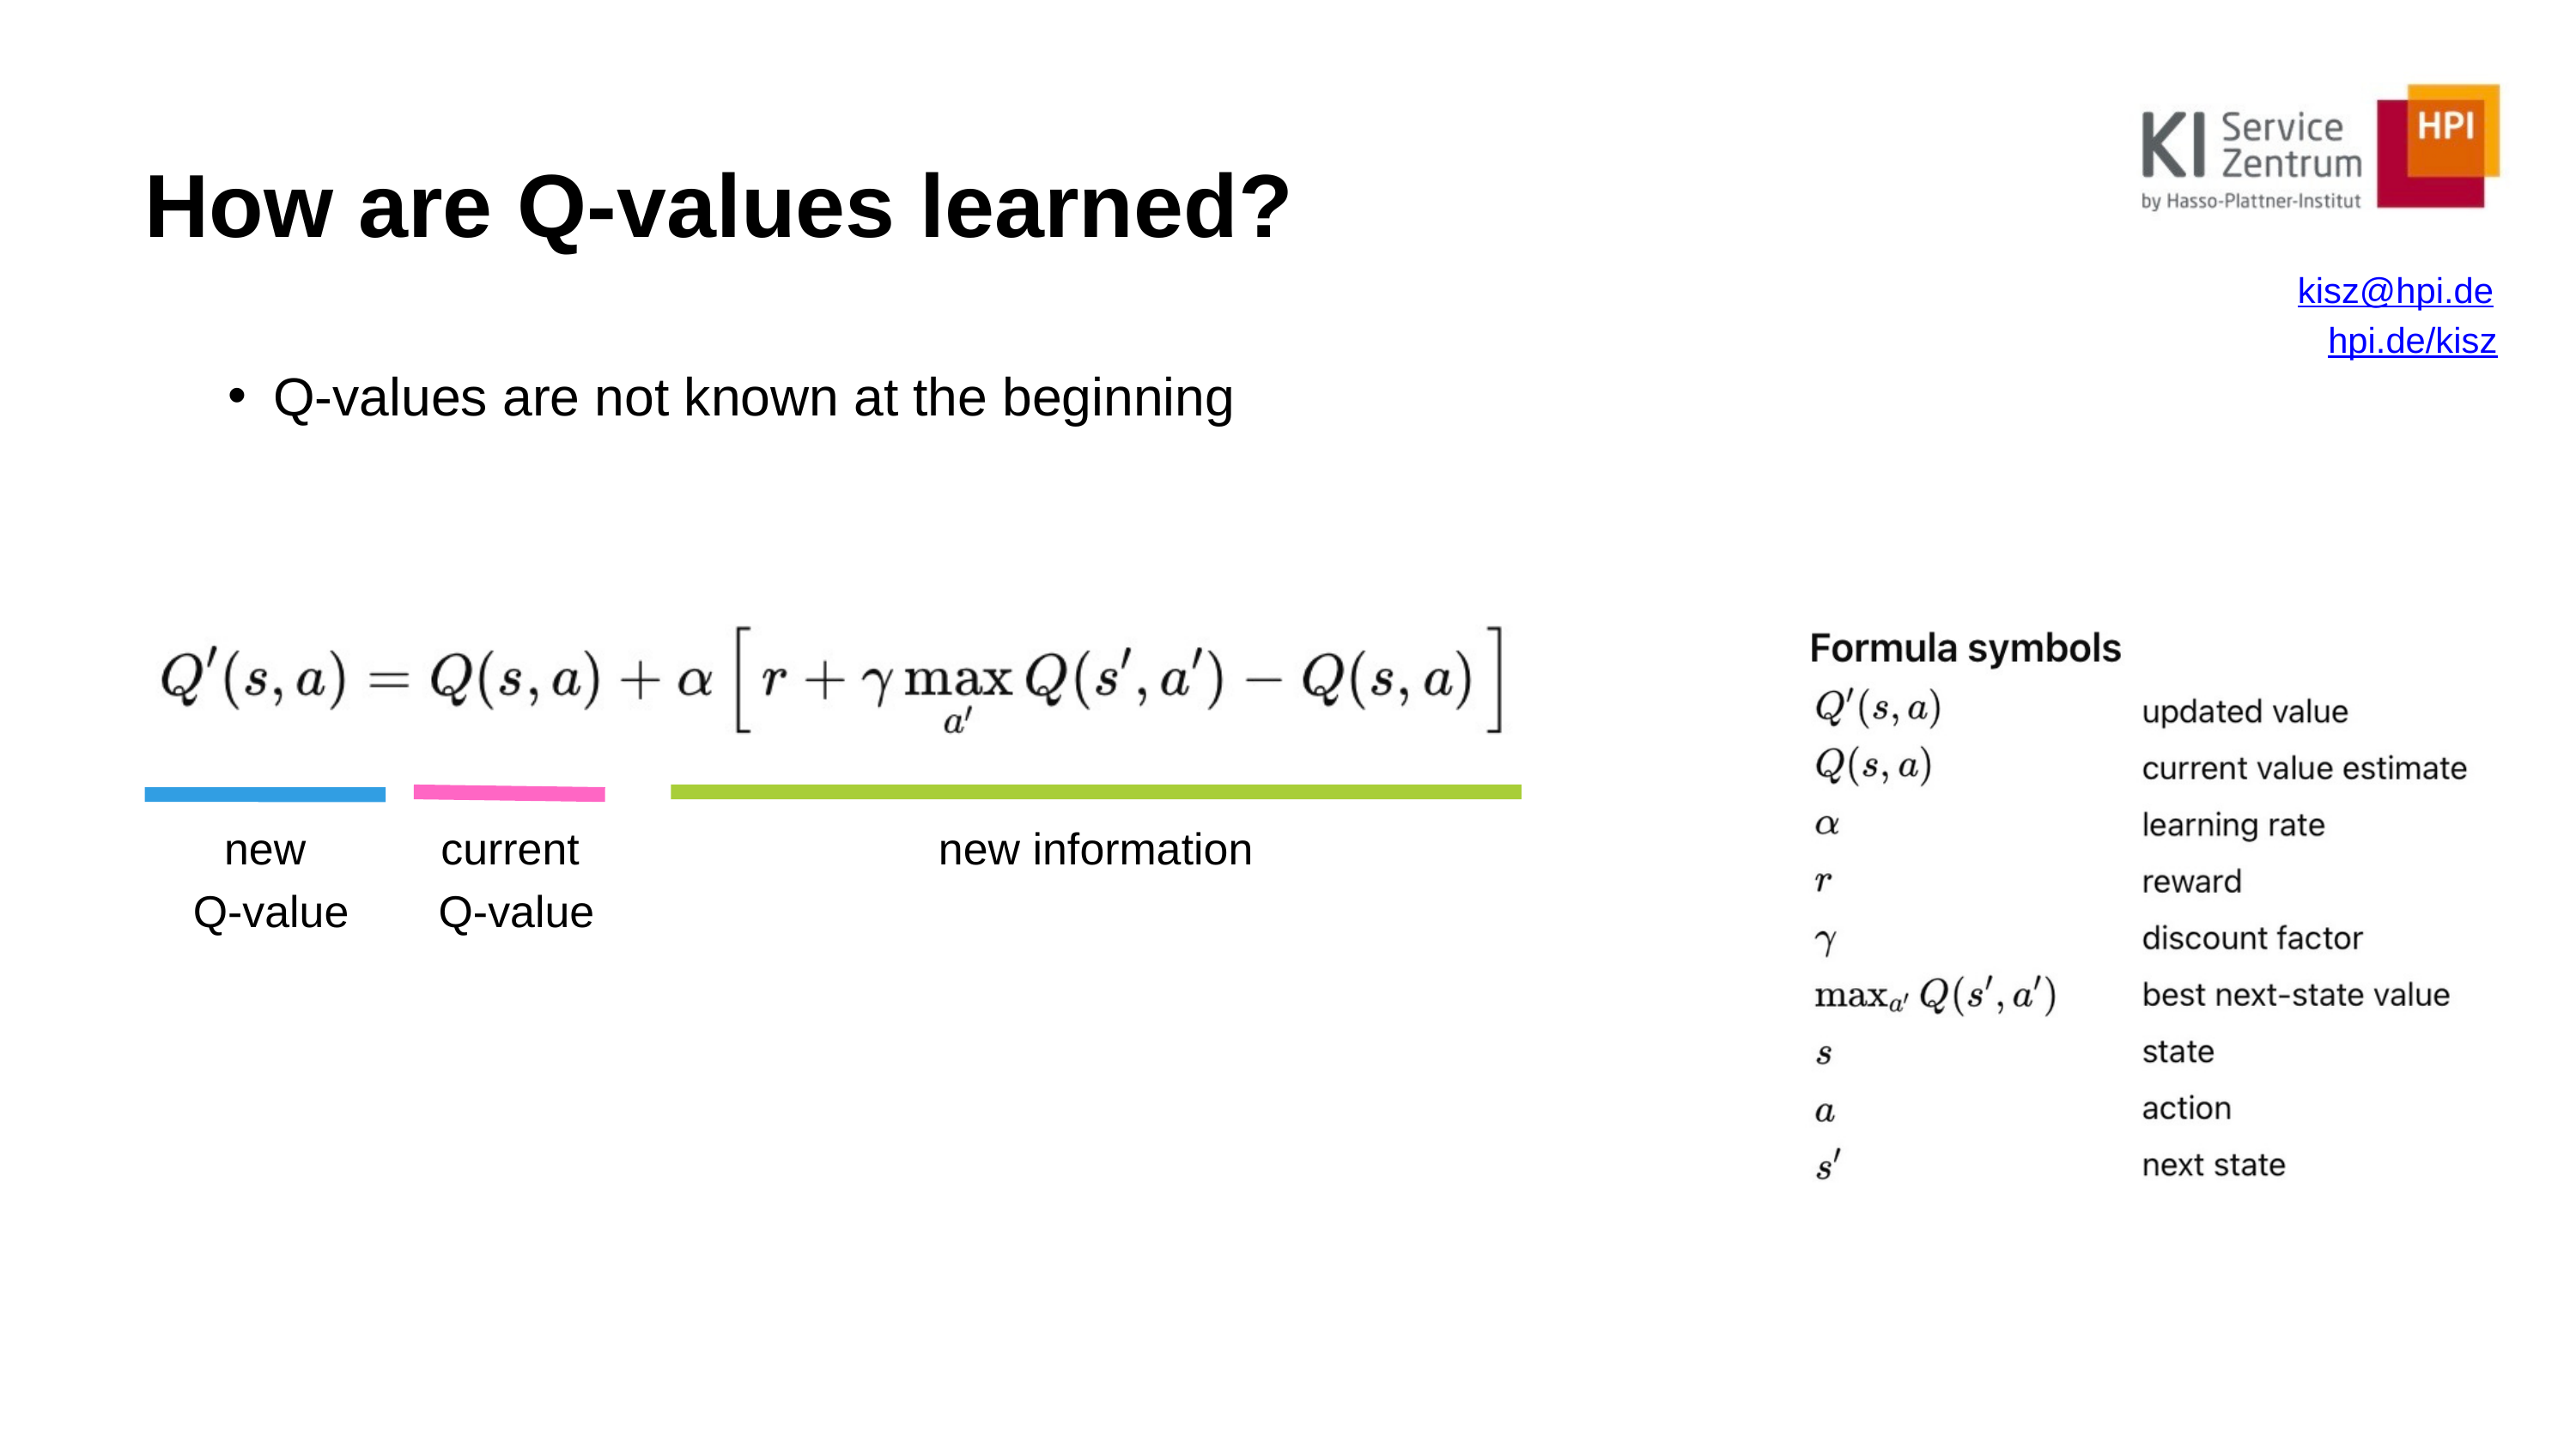

How are Q-values learned?
kisz@hpi.de
hpi.de/kisz
Q-values are not known at the beginning

new
Q-value
current
 Q-value
new information